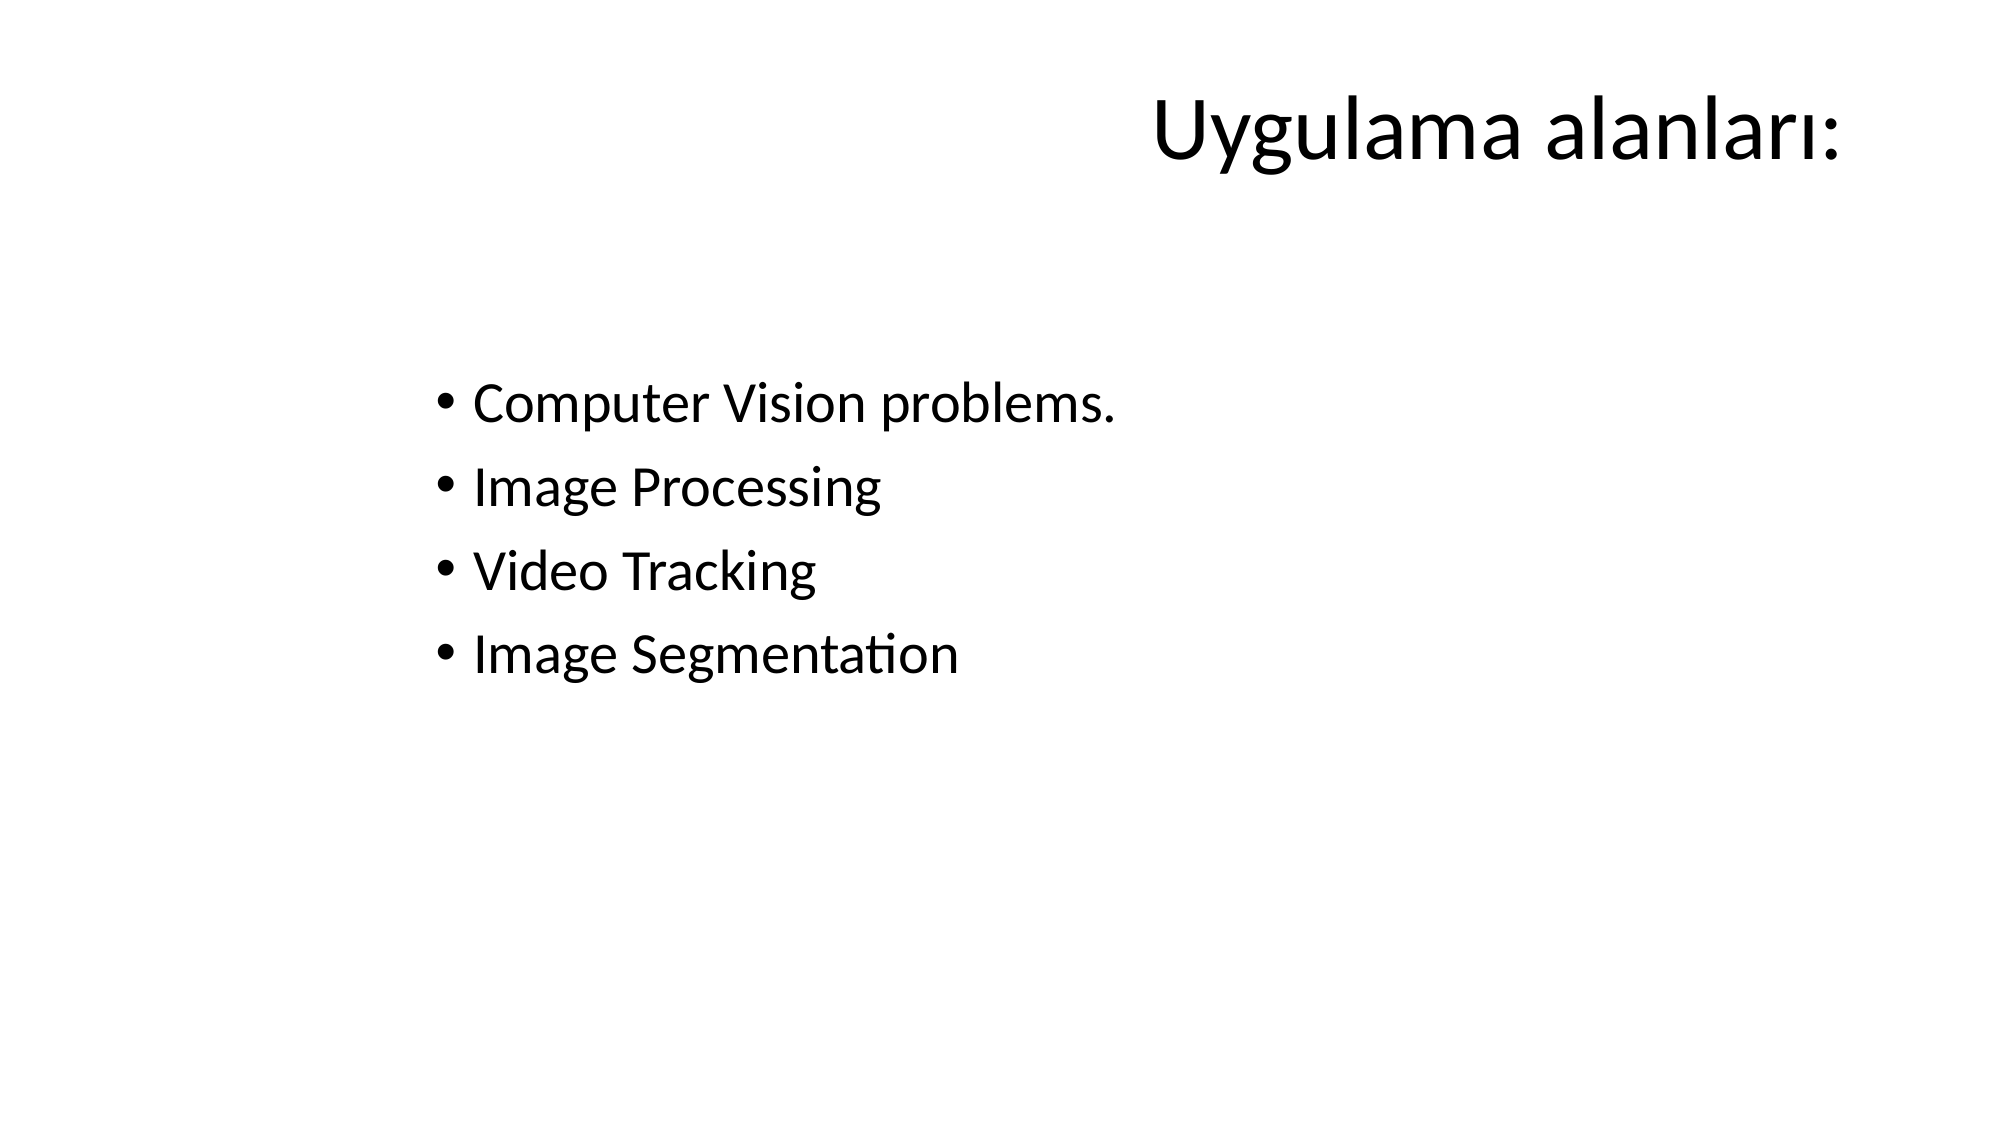

# Uygulama alanları:
Computer Vision problems.
Image Processing
Video Tracking
Image Segmentation